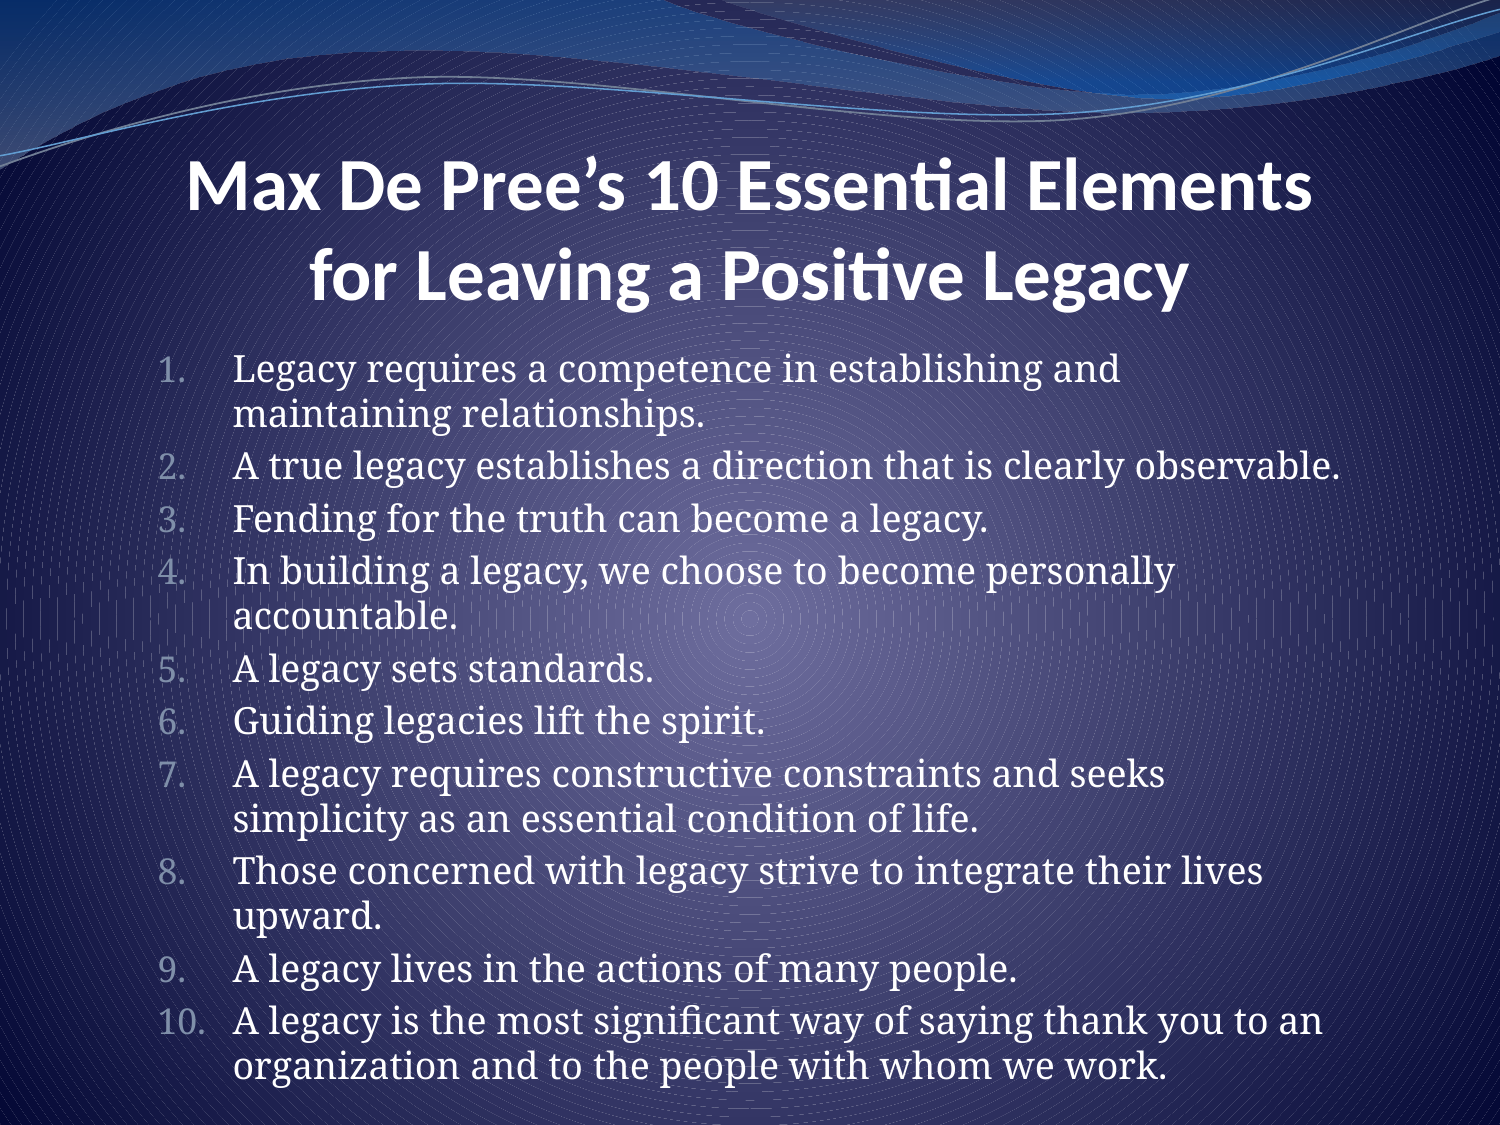

# Max De Pree’s 10 Essential Elements for Leaving a Positive Legacy
Legacy requires a competence in establishing and maintaining relationships.
A true legacy establishes a direction that is clearly observable.
Fending for the truth can become a legacy.
In building a legacy, we choose to become personally accountable.
A legacy sets standards.
Guiding legacies lift the spirit.
A legacy requires constructive constraints and seeks simplicity as an essential condition of life.
Those concerned with legacy strive to integrate their lives upward.
A legacy lives in the actions of many people.
A legacy is the most significant way of saying thank you to an organization and to the people with whom we work.